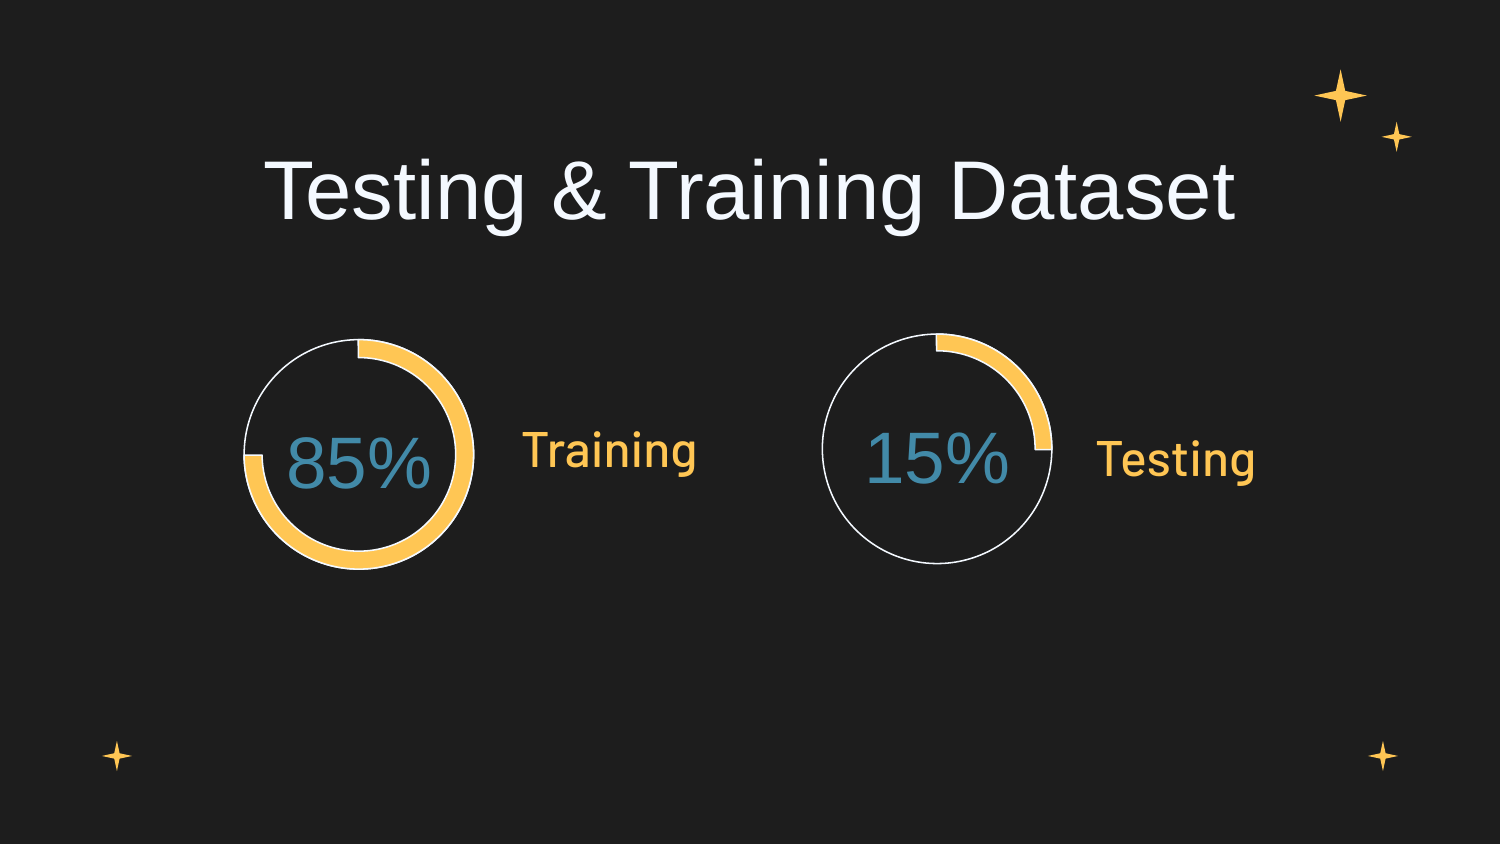

Testing & Training Dataset

Training
Testing
15%
# 85%